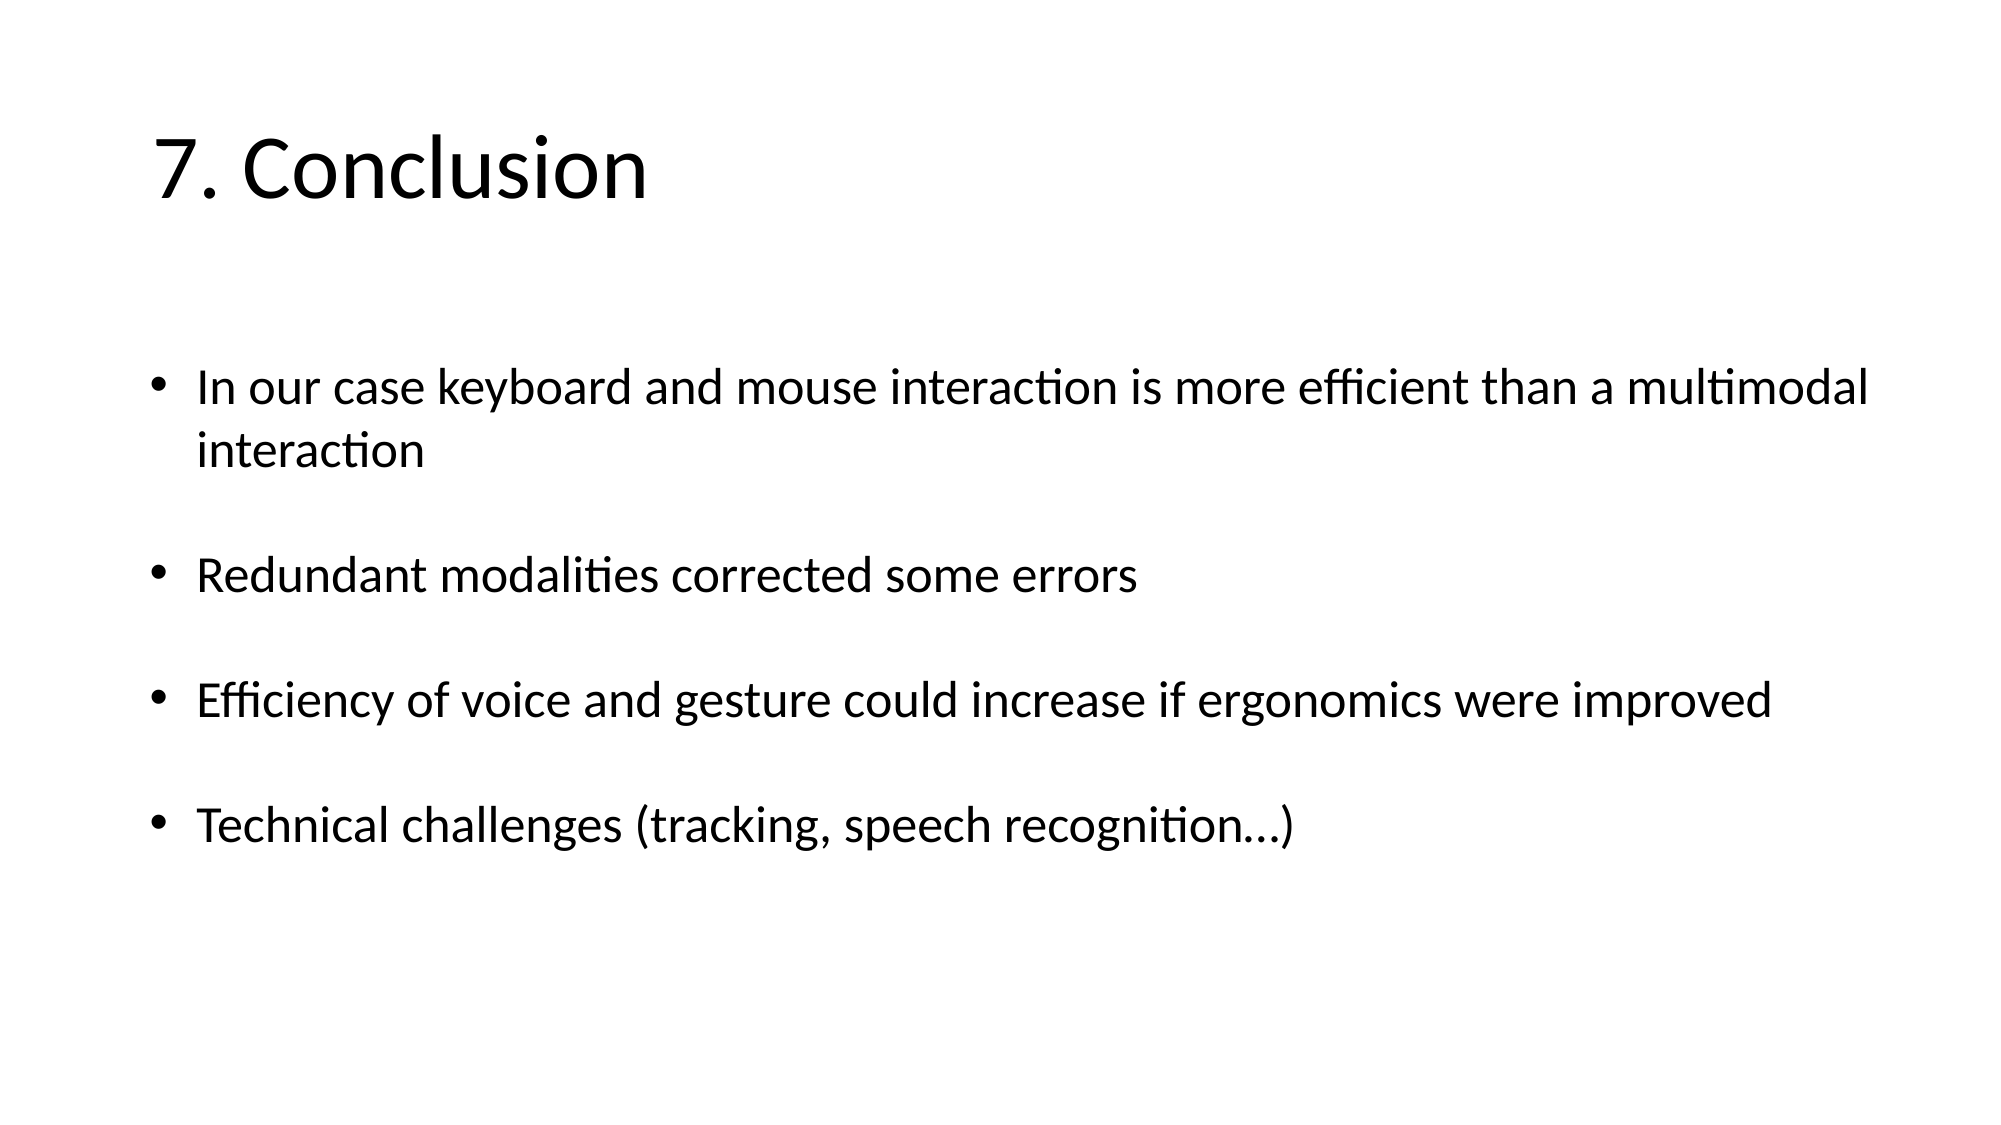

# 7. Conclusion

In our case keyboard and mouse interaction is more efficient than a multimodal interaction

Redundant modalities corrected some errors

Efficiency of voice and gesture could increase if ergonomics were improved

Technical challenges (tracking, speech recognition…)